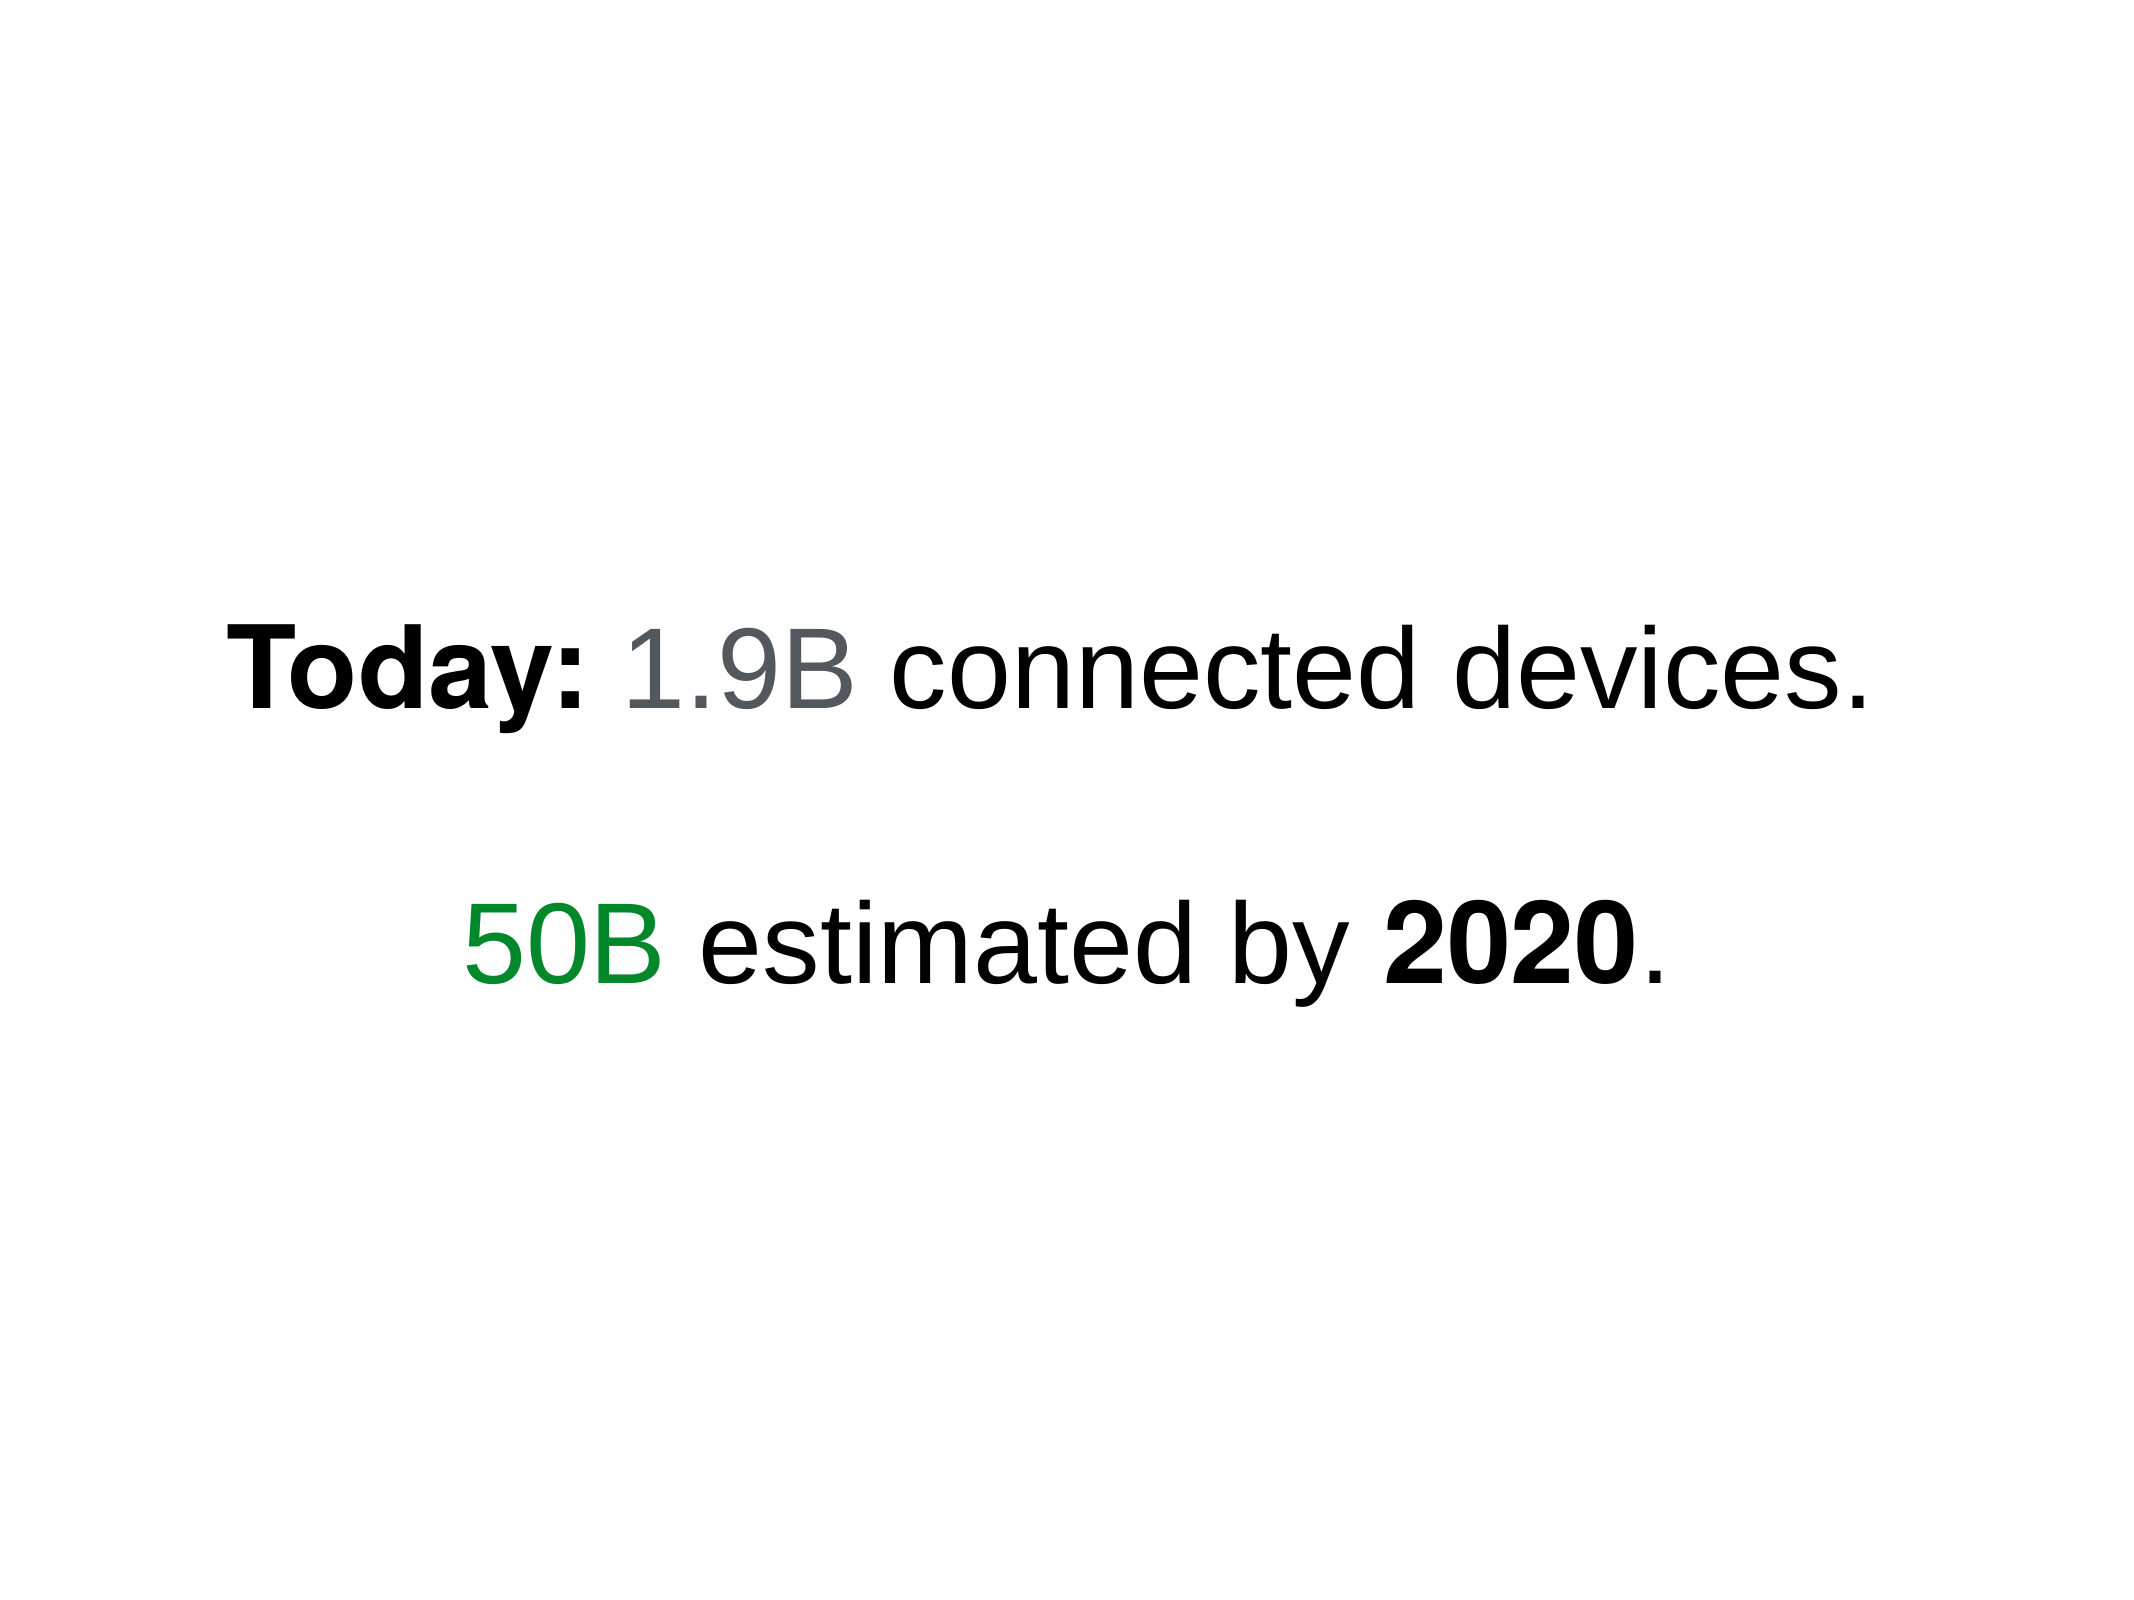

# Today: 1.9B connected devices.

50B estimated by 2020.